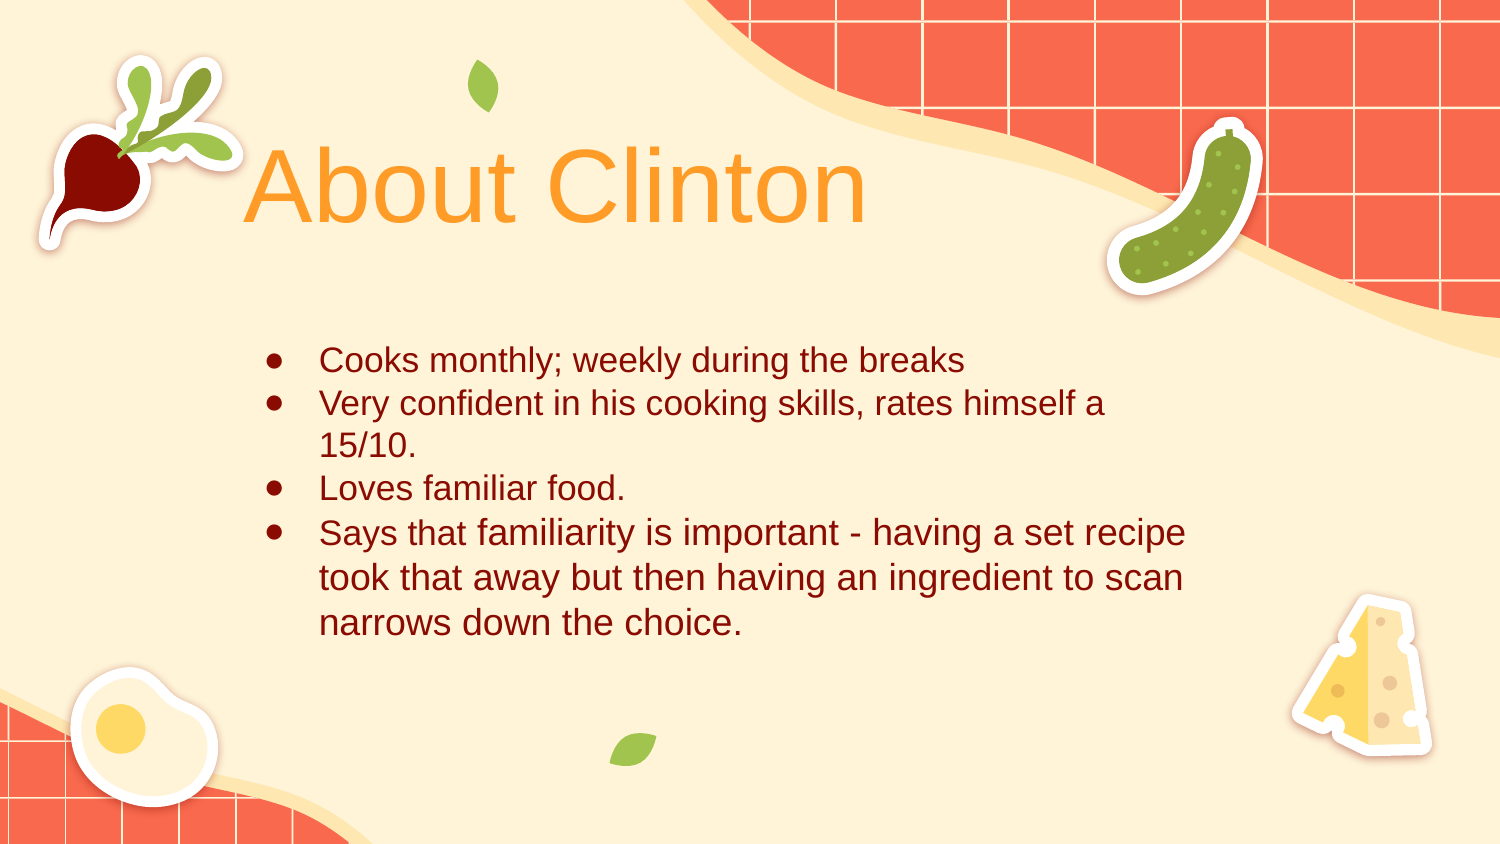

# About Clinton
Cooks monthly; weekly during the breaks
Very confident in his cooking skills, rates himself a 15/10.
Loves familiar food.
Says that familiarity is important - having a set recipe took that away but then having an ingredient to scan narrows down the choice.